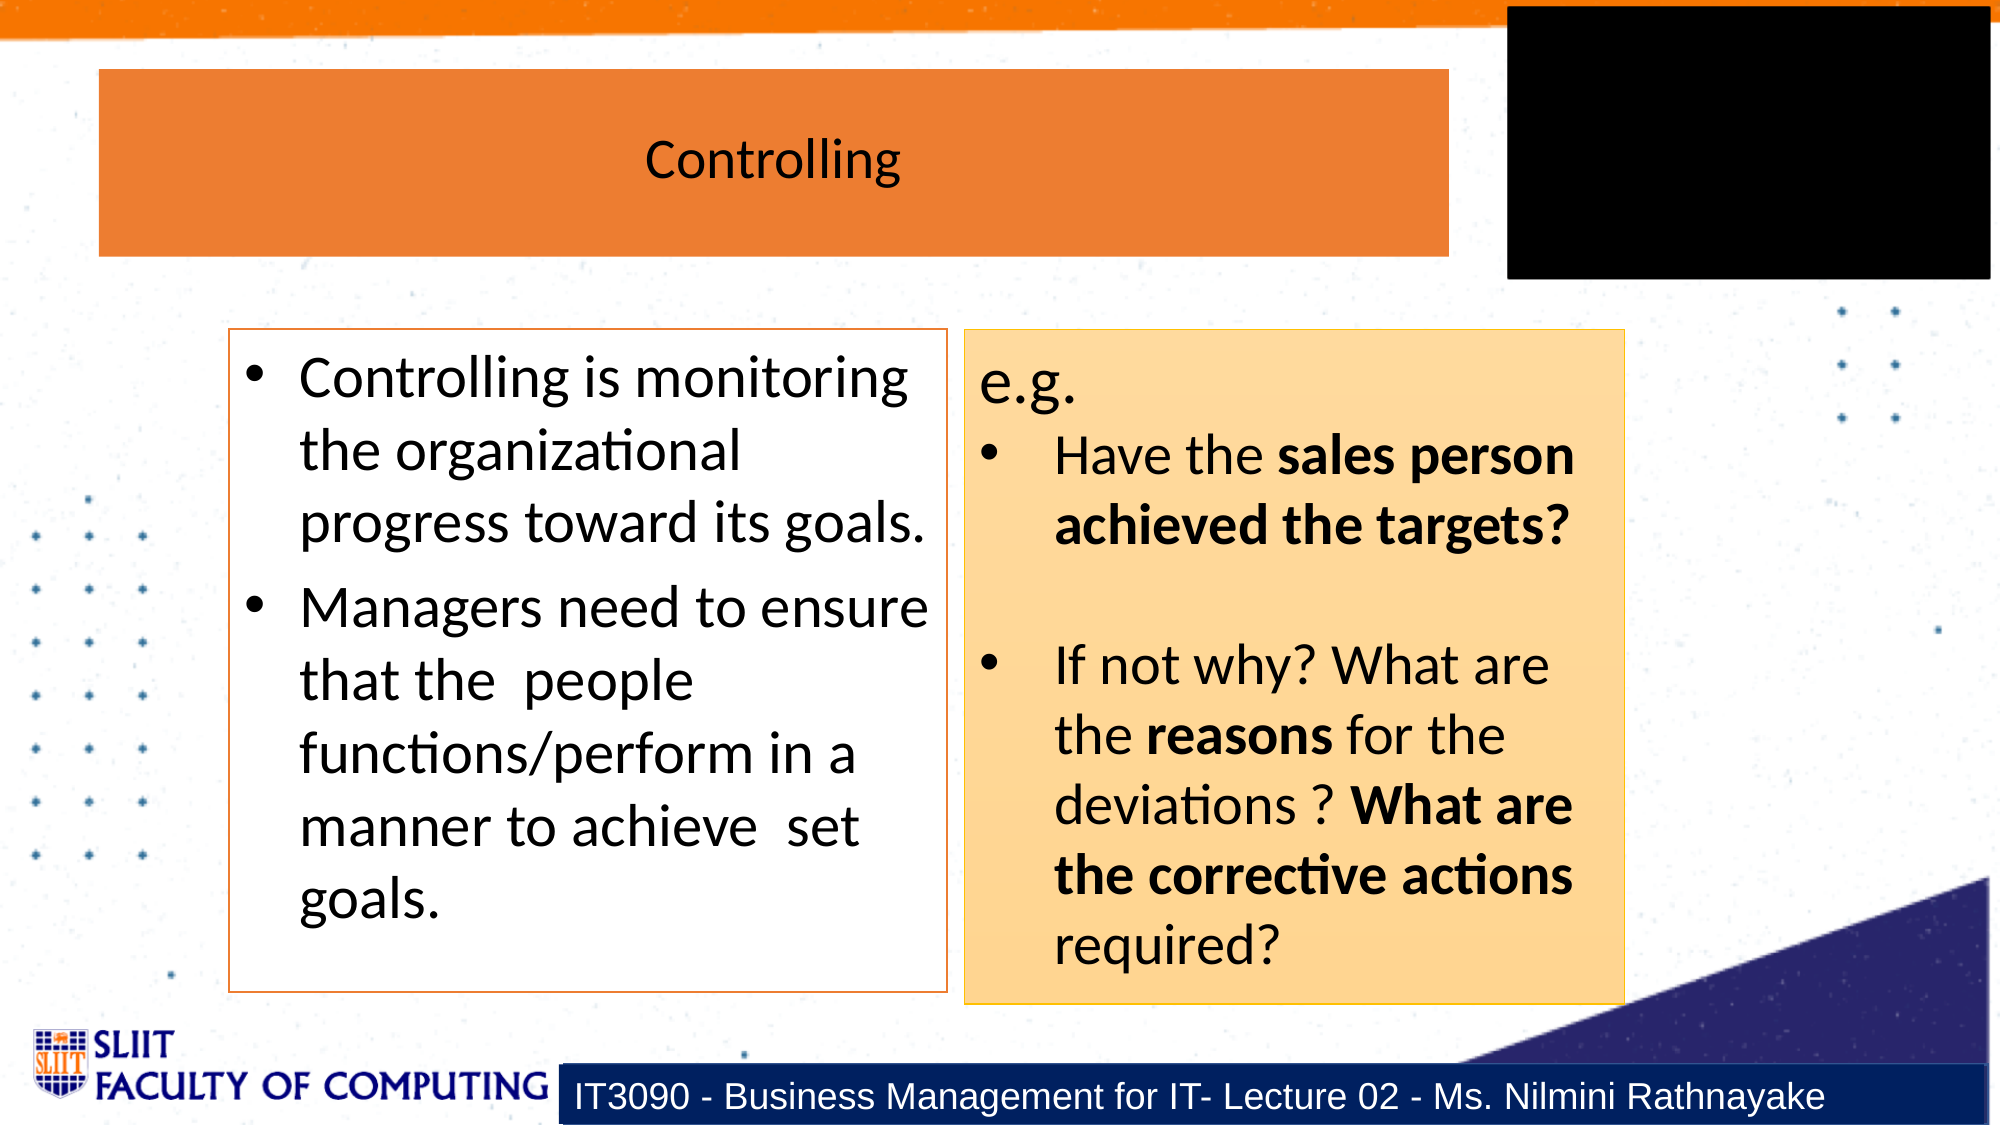

# Controlling
Controlling is monitoring the organizational progress toward its goals.
Managers need to ensure that the  people functions/perform in a manner to achieve  set goals.
e.g.
Have the sales person achieved the targets?

If not why? What are the reasons for the deviations ? What are the corrective actions required?
IT3090 - Business Management for IT- Lecture 02 - Ms. Nilmini Rathnayake